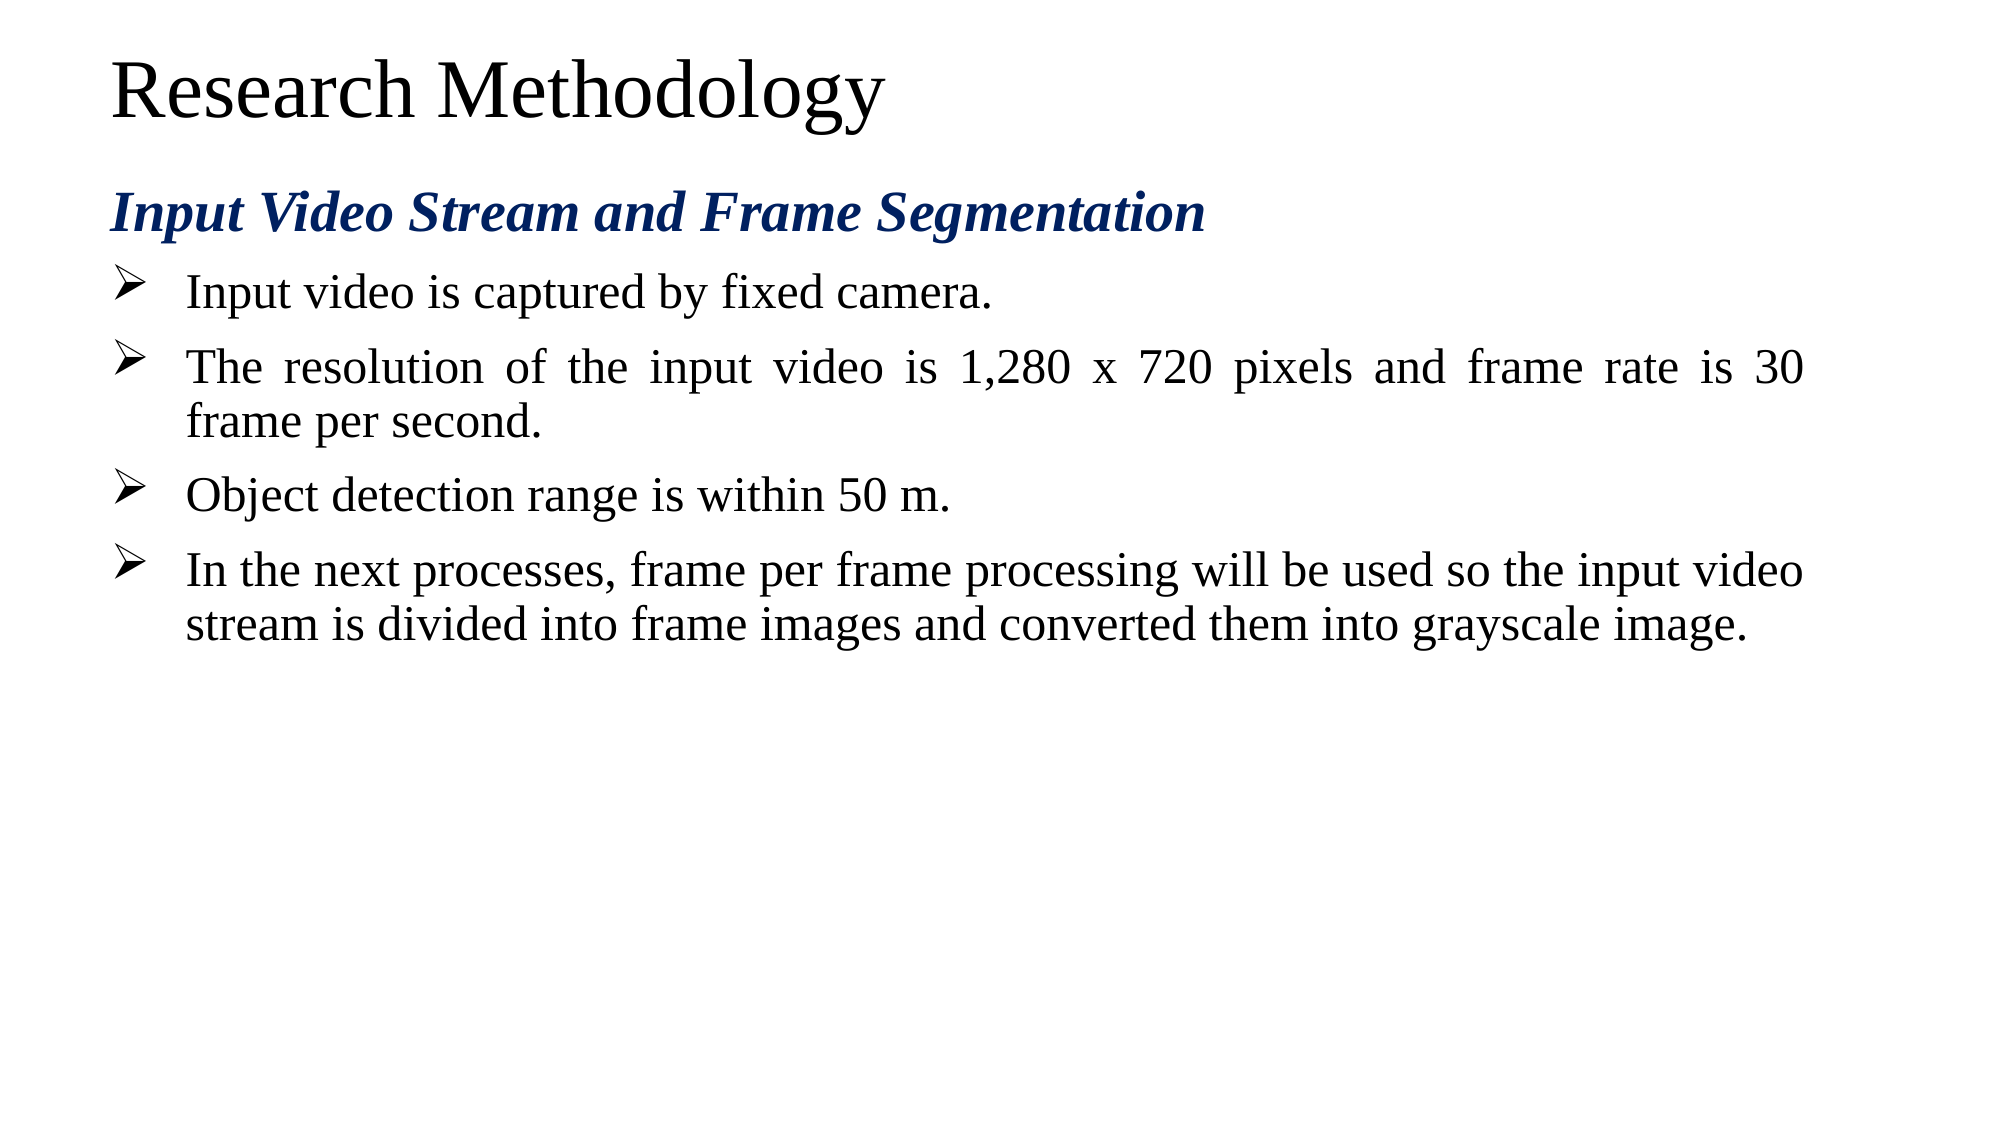

# Research Methodology
Input Video Stream and Frame Segmentation
Input video is captured by fixed camera.
The resolution of the input video is 1,280 x 720 pixels and frame rate is 30 frame per second.
Object detection range is within 50 m.
In the next processes, frame per frame processing will be used so the input video stream is divided into frame images and converted them into grayscale image.